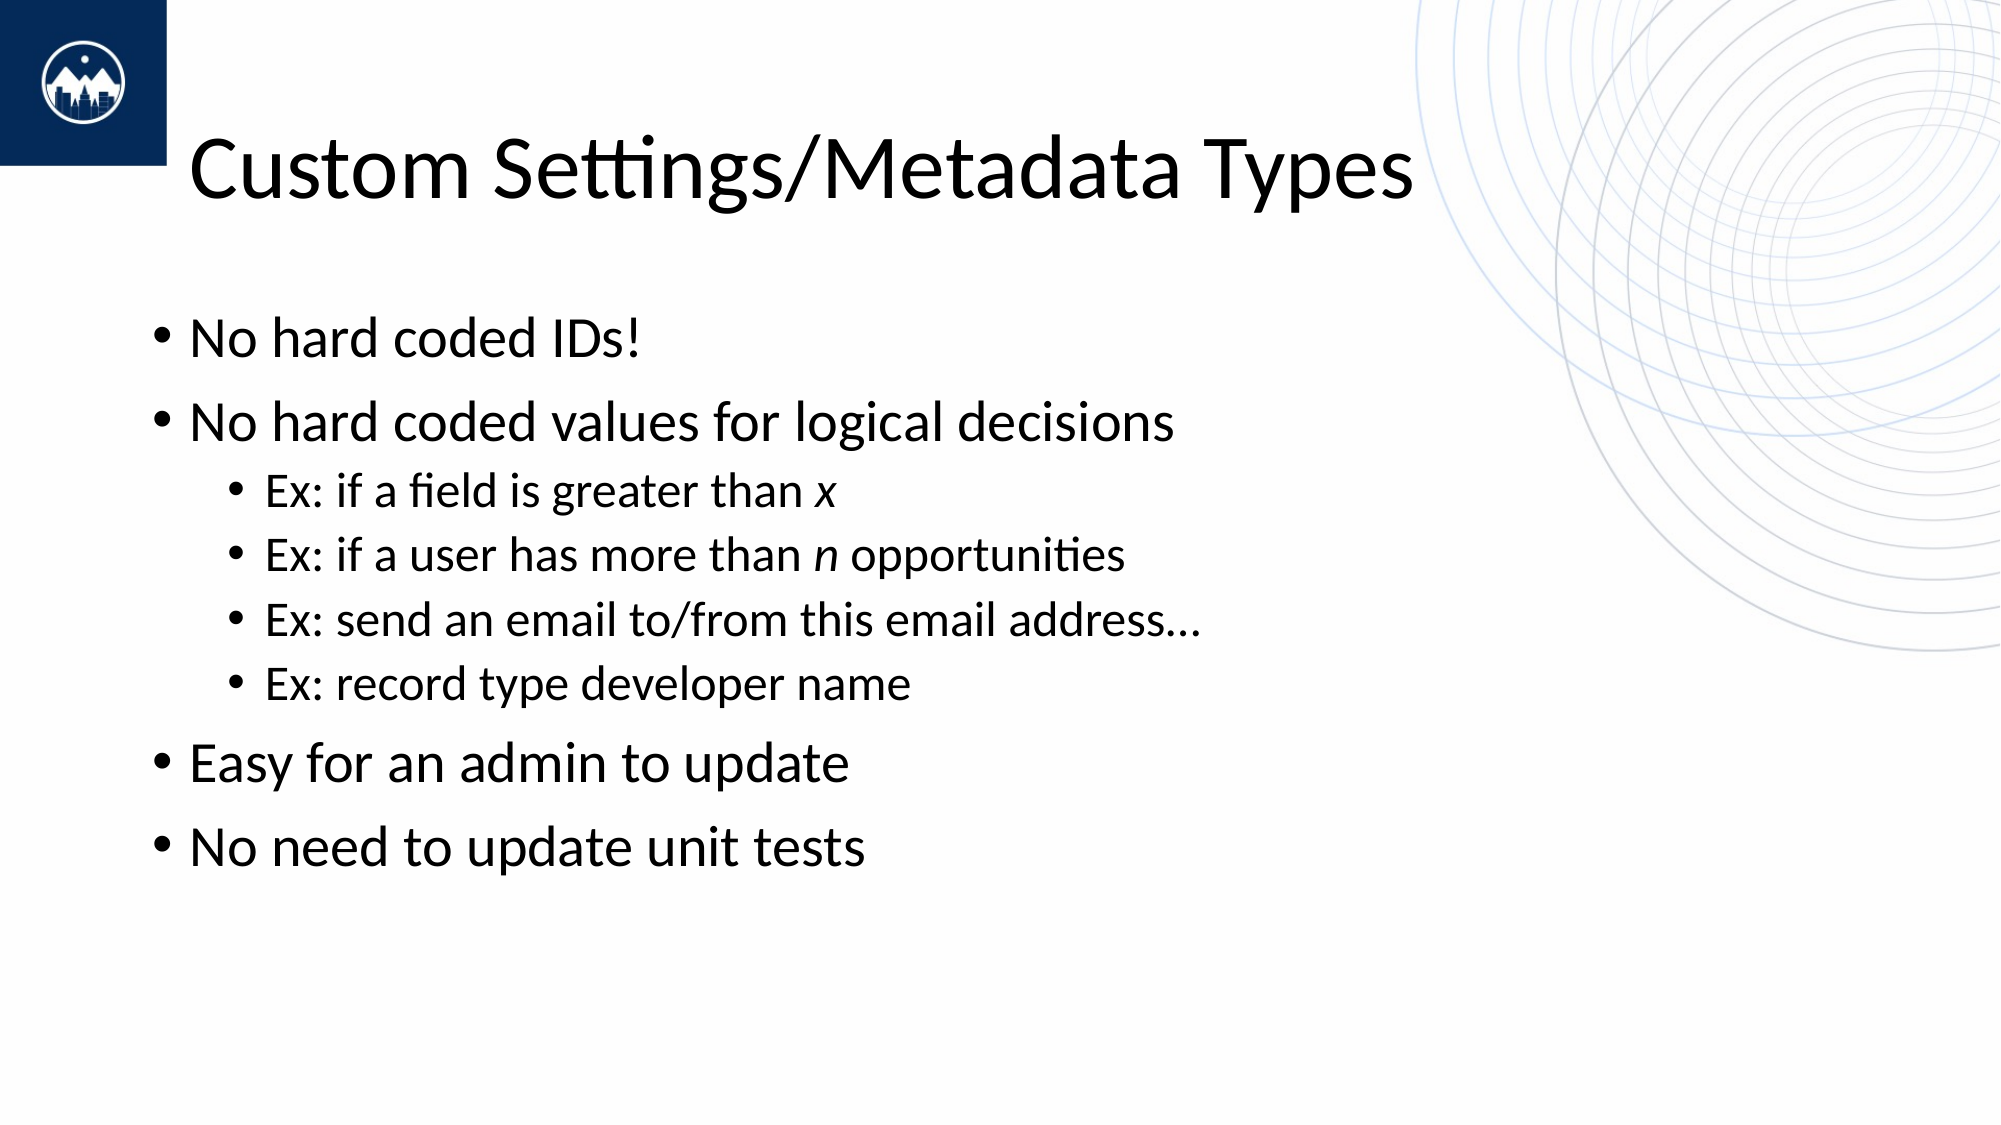

# Custom Settings/Metadata Types
No hard coded IDs!
No hard coded values for logical decisions
Ex: if a field is greater than x
Ex: if a user has more than n opportunities
Ex: send an email to/from this email address…
Ex: record type developer name
Easy for an admin to update
No need to update unit tests